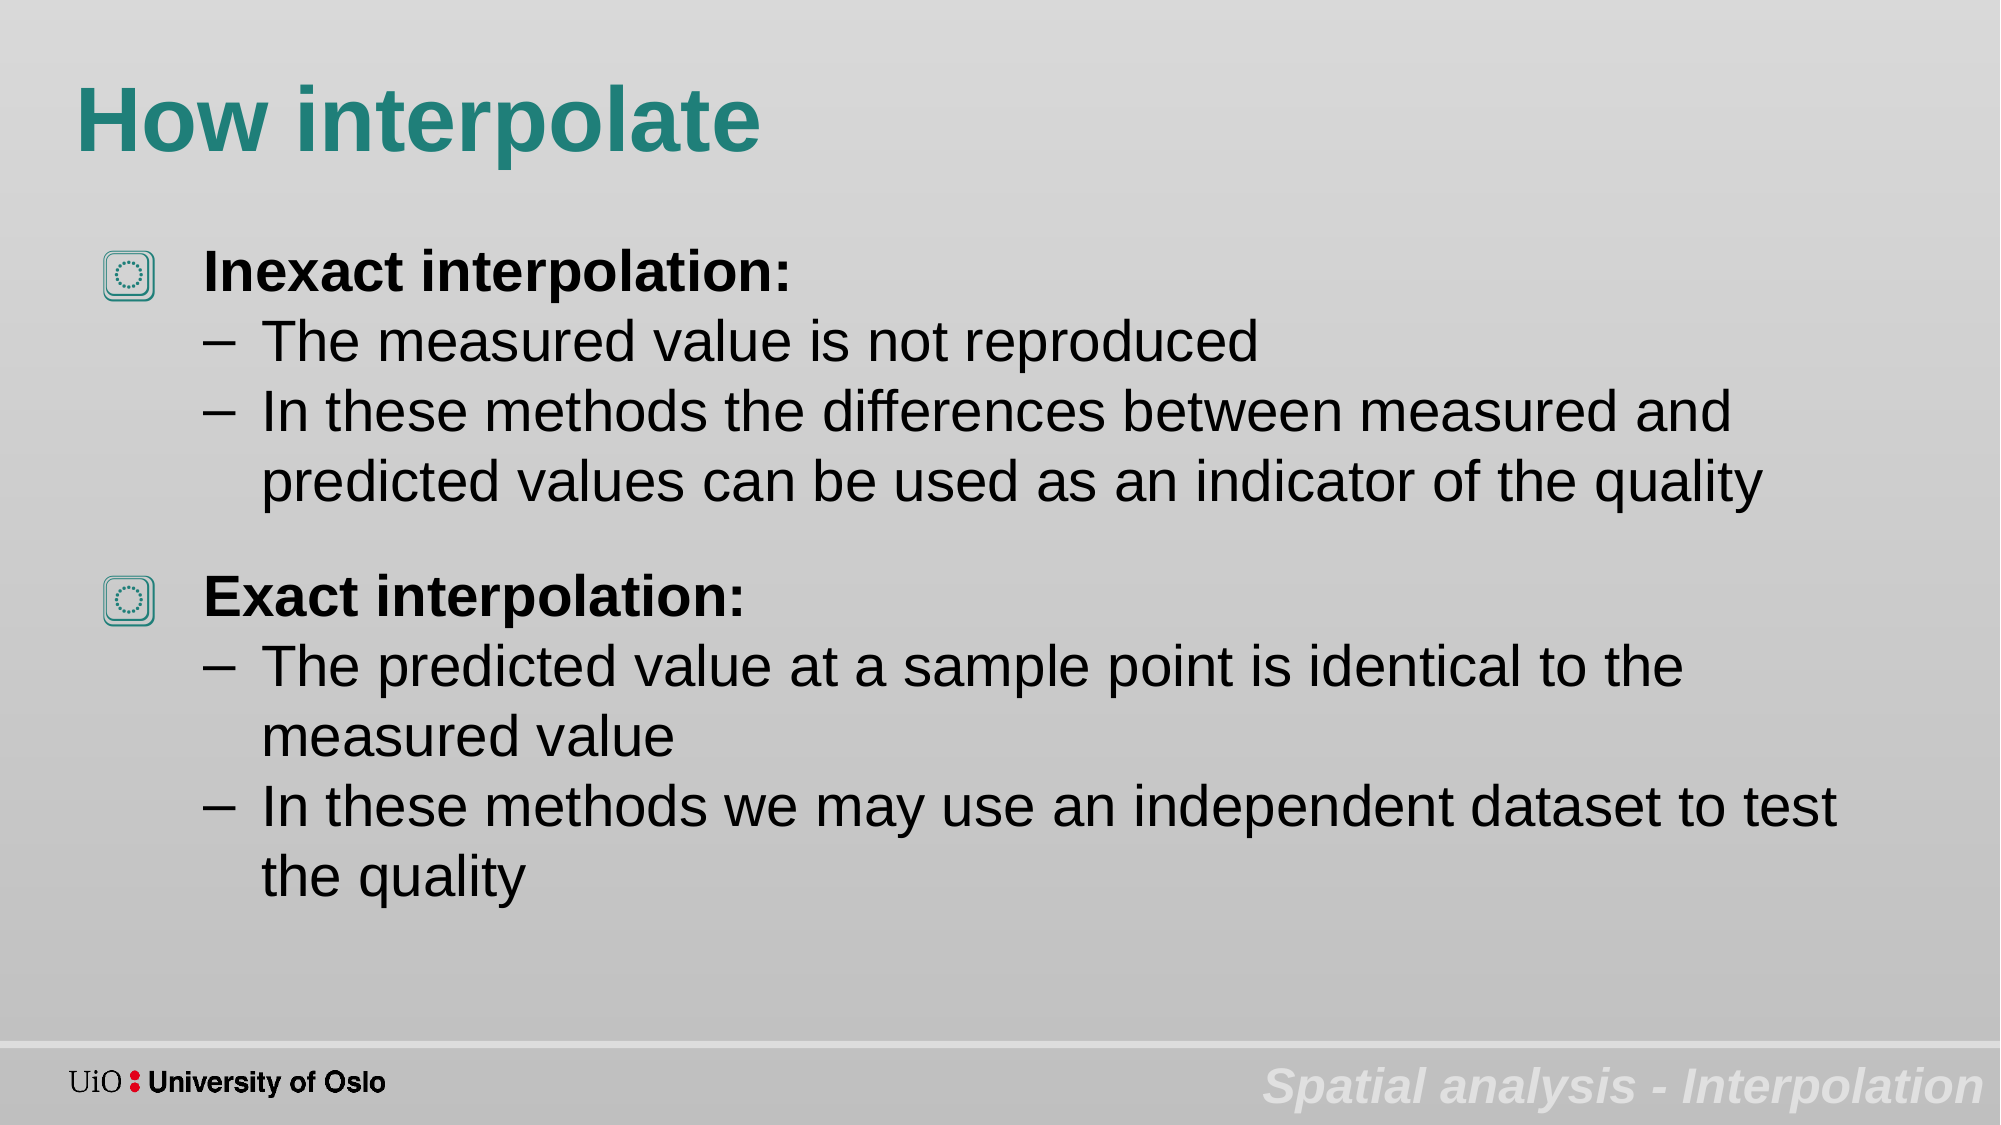

How interpolate
Inexact interpolation:
The measured value is not reproduced
In these methods the differences between measured and predicted values can be used as an indicator of the quality

Exact interpolation:
The predicted value at a sample point is identical to the measured value
In these methods we may use an independent dataset to test the quality